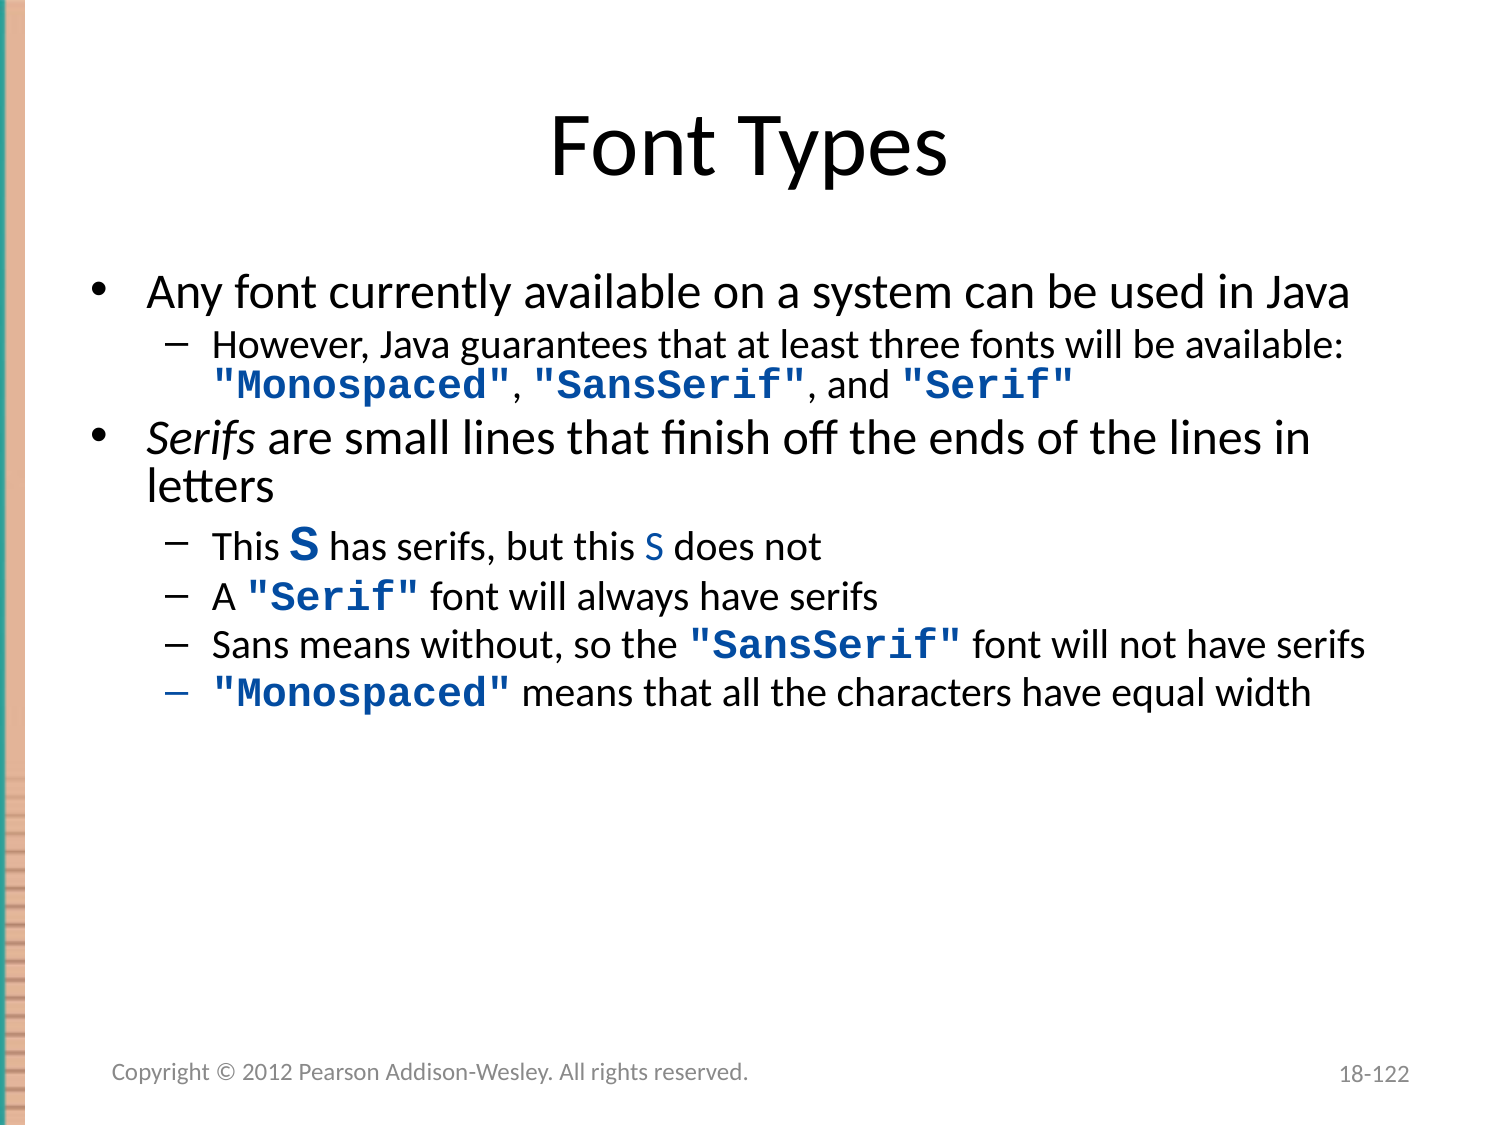

# Font Types
Any font currently available on a system can be used in Java
However, Java guarantees that at least three fonts will be available:  "Monospaced", "SansSerif", and "Serif"
Serifs are small lines that finish off the ends of the lines in letters
This S has serifs, but this S does not
A "Serif" font will always have serifs
Sans means without, so the "SansSerif" font will not have serifs
"Monospaced" means that all the characters have equal width
Copyright © 2012 Pearson Addison-Wesley. All rights reserved.
18-122